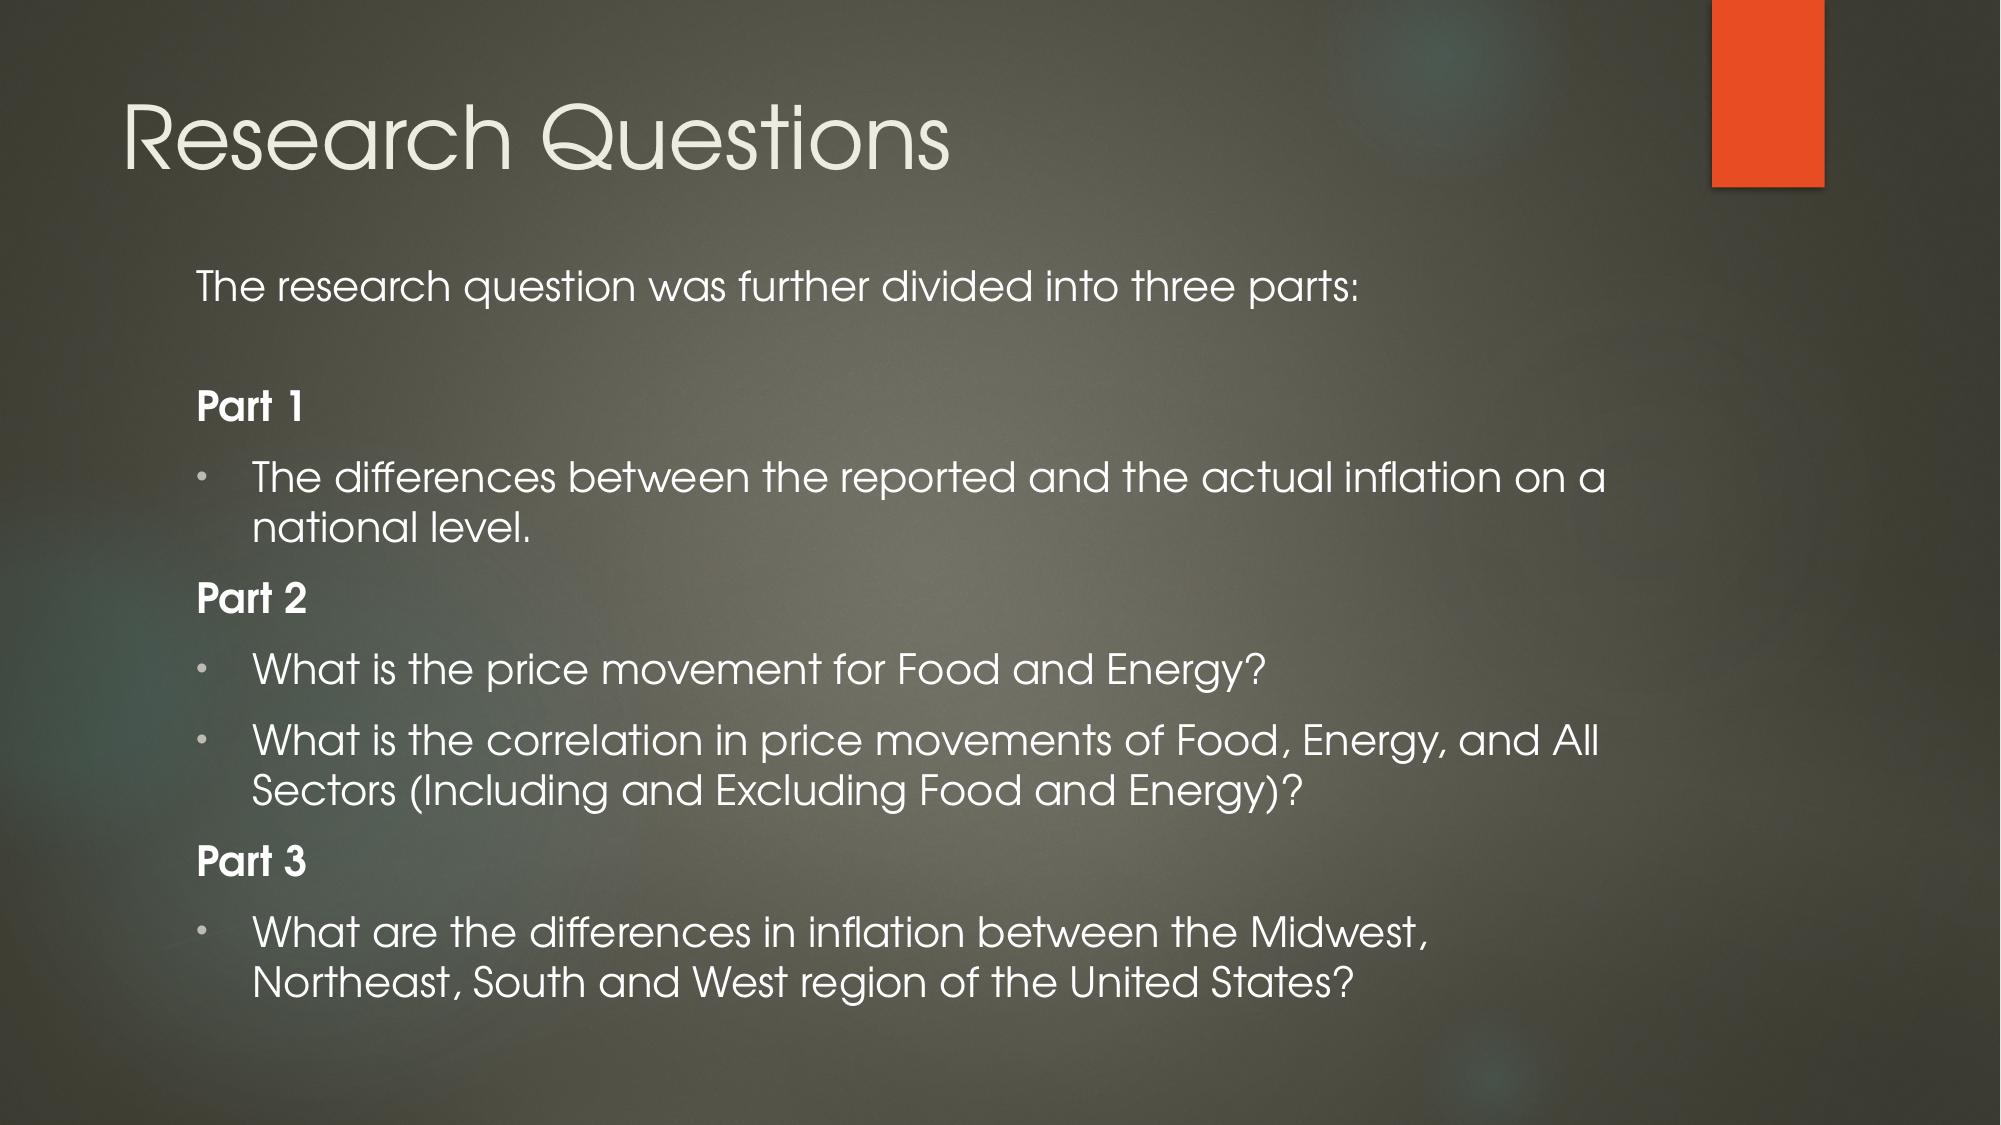

# Research Questions
The research question was further divided into three parts:
Part 1
The differences between the reported and the actual inflation on a national level.
Part 2
What is the price movement for Food and Energy?
What is the correlation in price movements of Food, Energy, and All Sectors (Including and Excluding Food and Energy)?
Part 3
What are the differences in inflation between the Midwest, Northeast, South and West region of the United States?